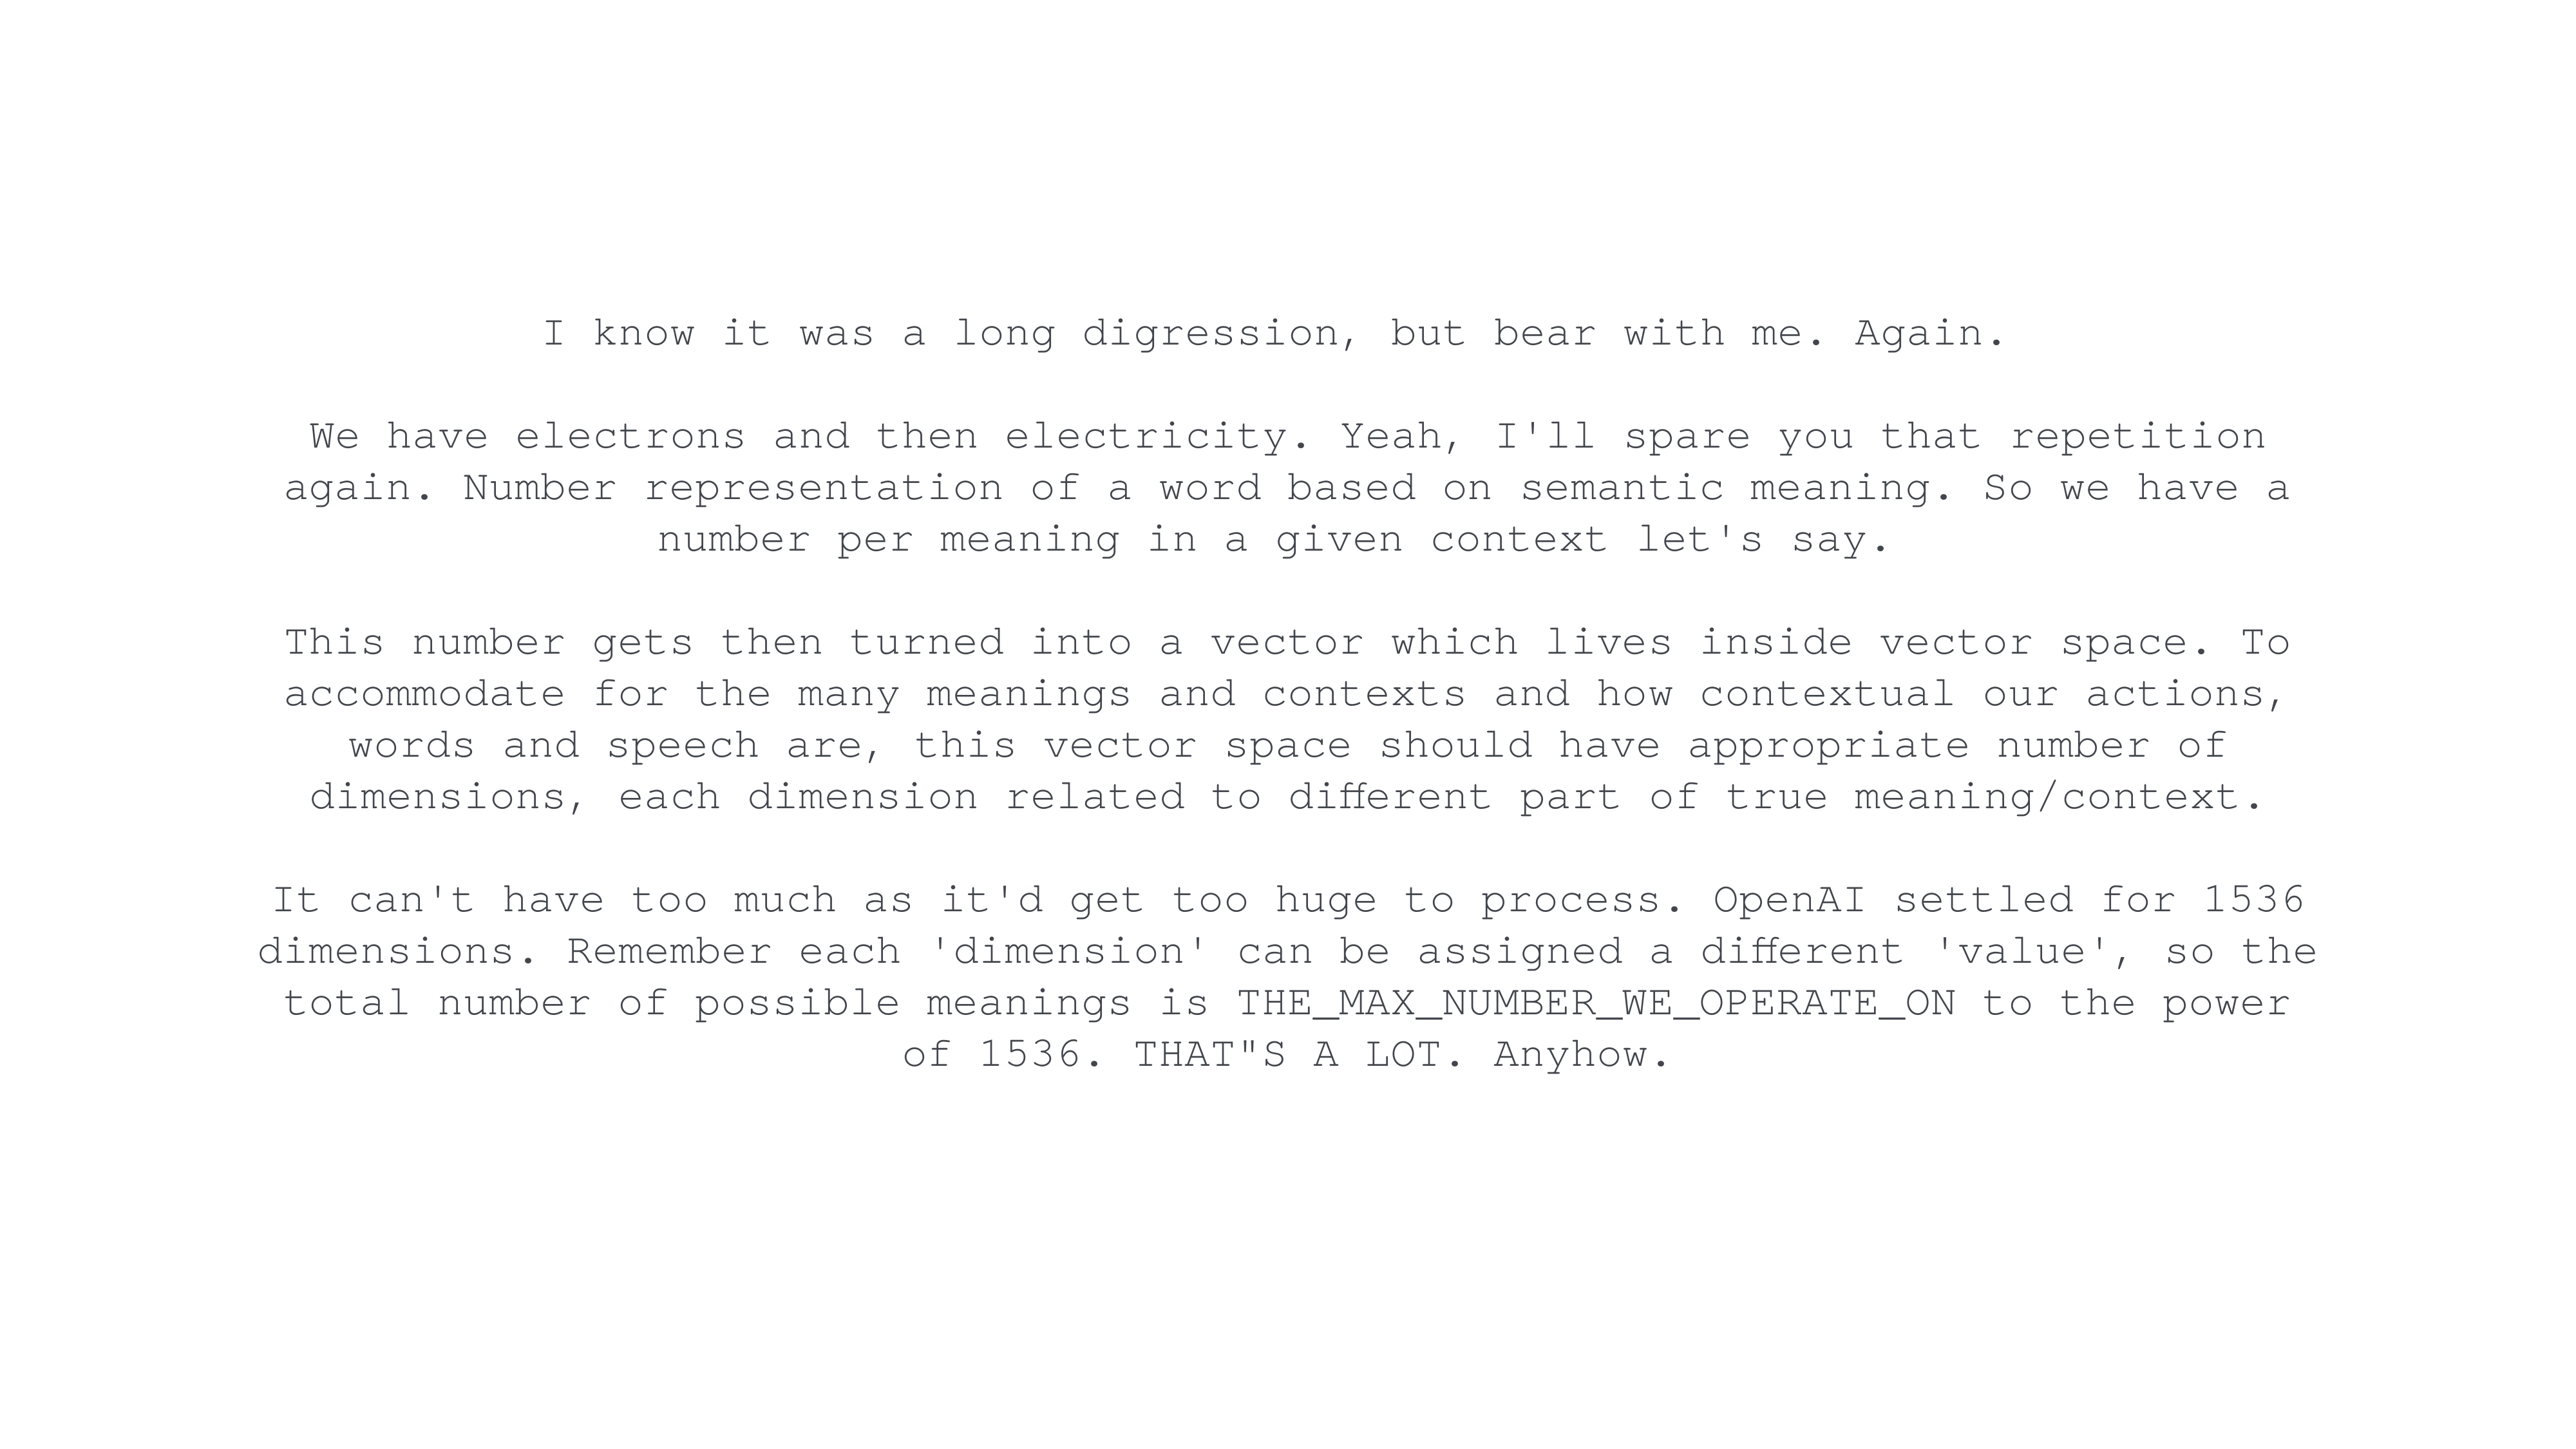

I know it was a long digression, but bear with me. Again.

We have electrons and then electricity. Yeah, I'll spare you that repetition again. Number representation of a word based on semantic meaning. So we have a number per meaning in a given context let's say.

This number gets then turned into a vector which lives inside vector space. To accommodate for the many meanings and contexts and how contextual our actions, words and speech are, this vector space should have appropriate number of dimensions, each dimension related to different part of true meaning/context.

It can't have too much as it'd get too huge to process. OpenAI settled for 1536 dimensions. Remember each 'dimension' can be assigned a different 'value', so the total number of possible meanings is THE_MAX_NUMBER_WE_OPERATE_ON to the power of 1536. THAT"S A LOT. Anyhow.